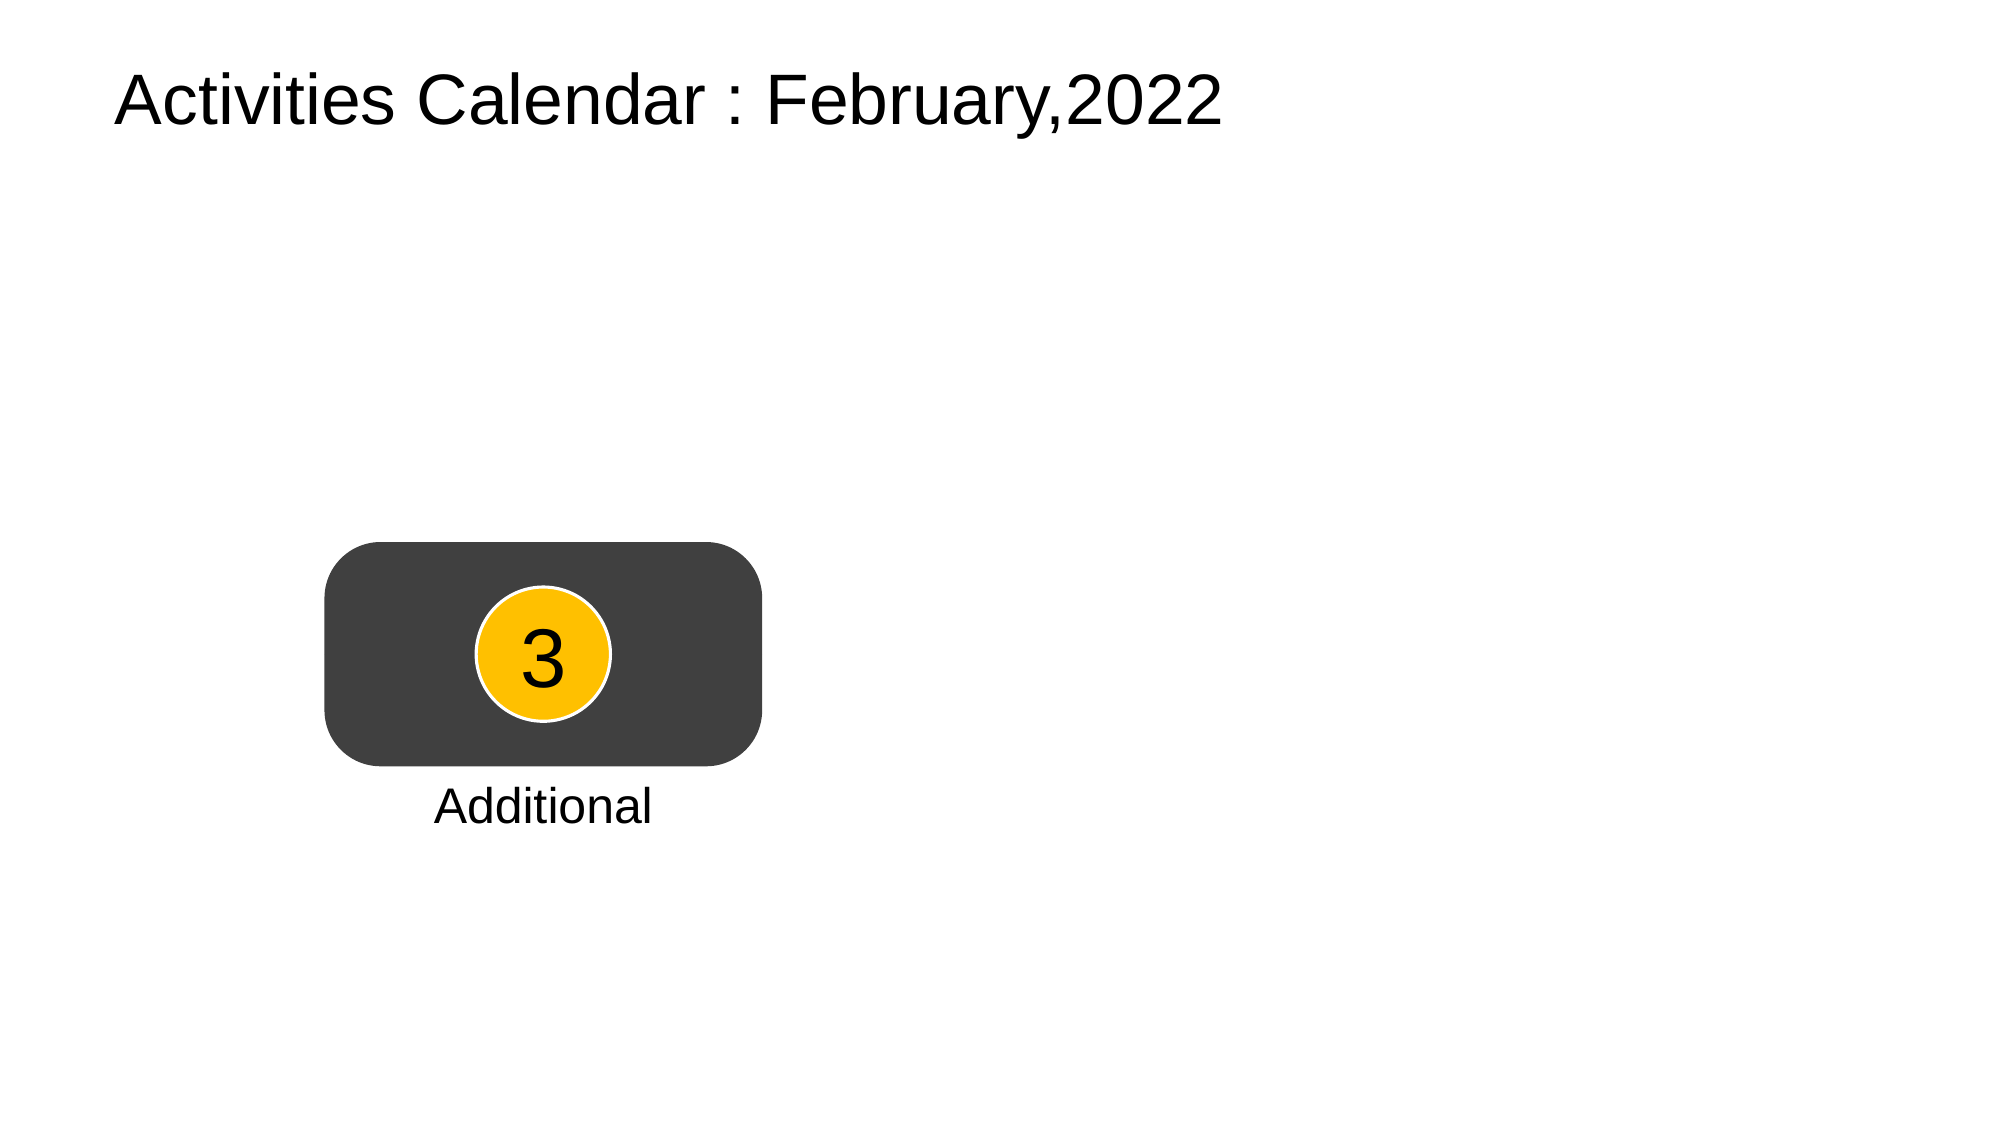

# Activities Calendar : February,2022 Activity Type

3

Additional

2
1

Regular
New Initiative